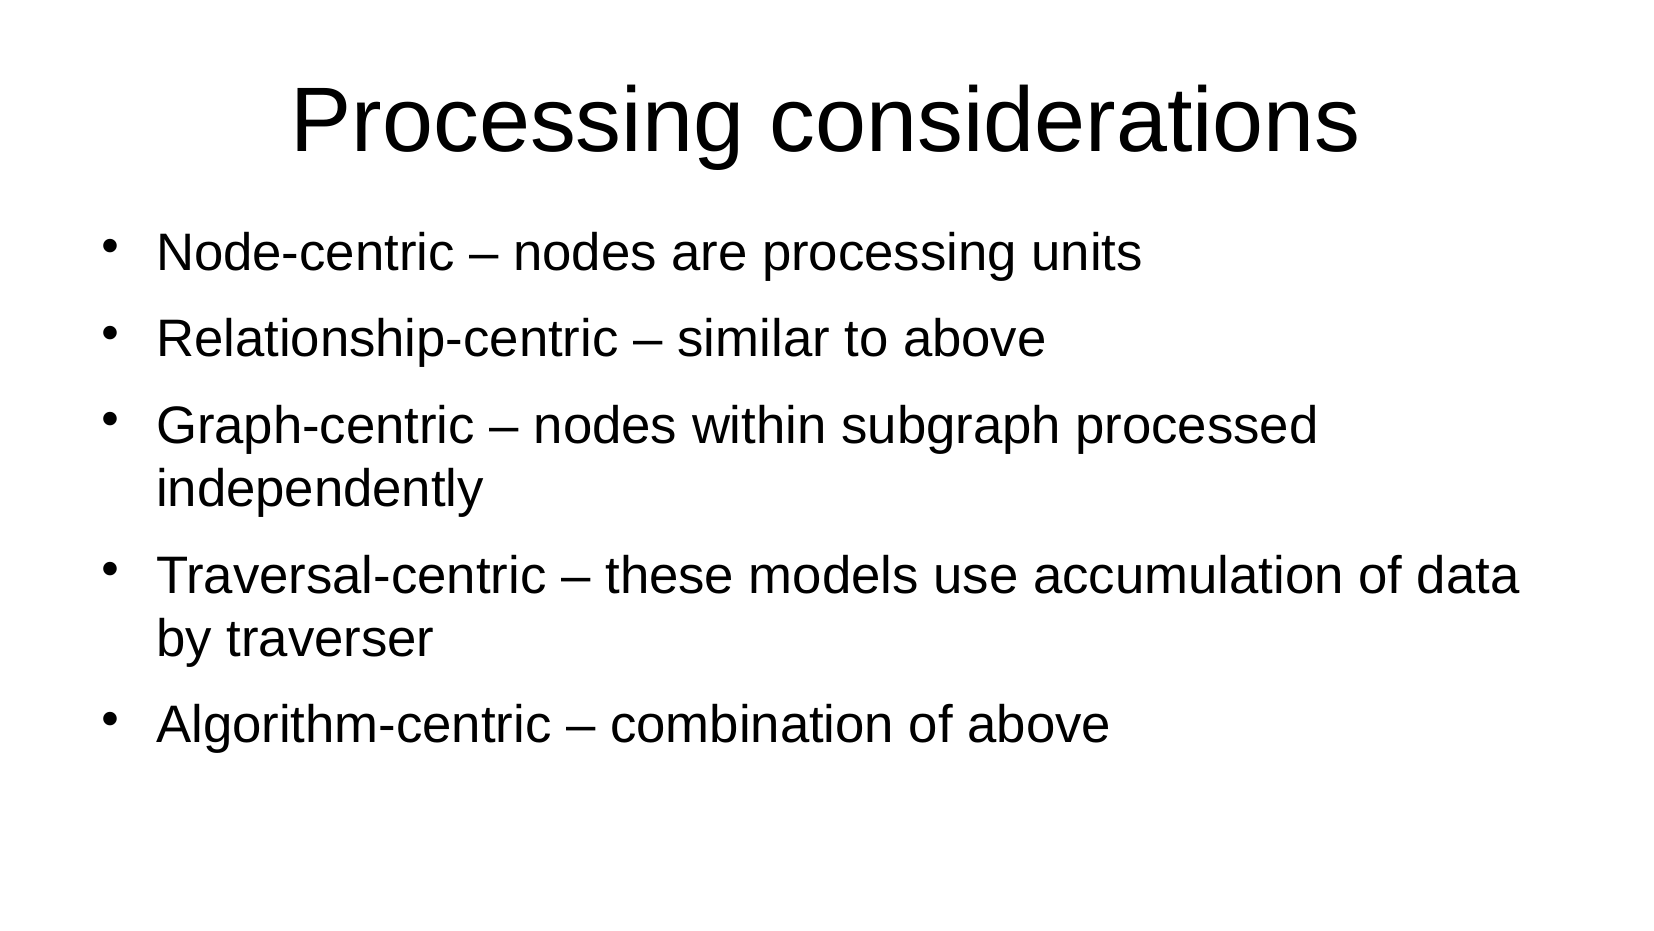

Processing considerations
Node-centric – nodes are processing units
Relationship-centric – similar to above
Graph-centric – nodes within subgraph processed independently
Traversal-centric – these models use accumulation of data by traverser
Algorithm-centric – combination of above